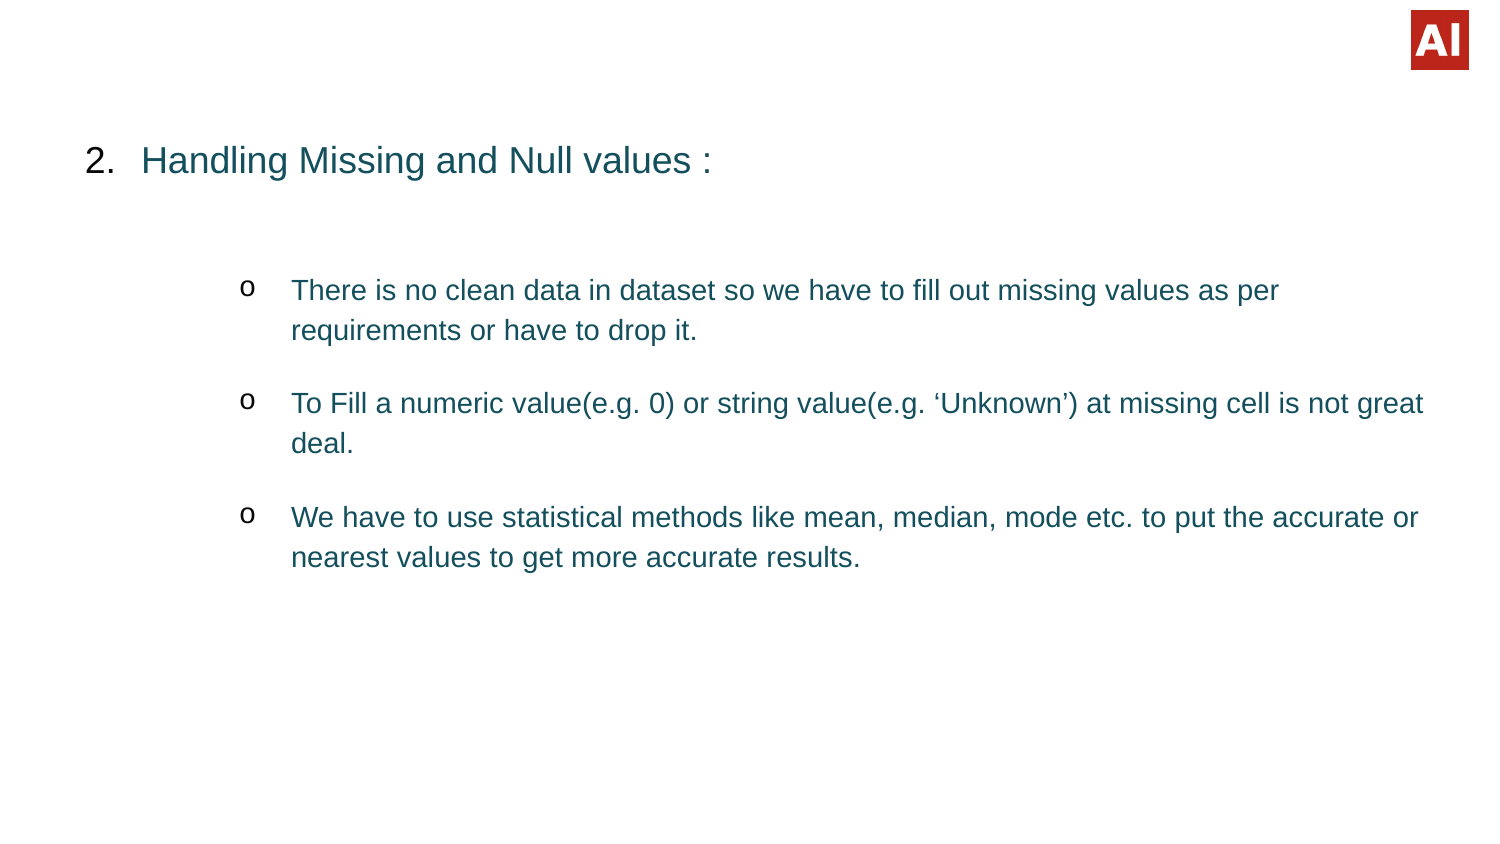

Handling Missing and Null values :

There is no clean data in dataset so we have to fill out missing values as per requirements or have to drop it.
To Fill a numeric value(e.g. 0) or string value(e.g. ‘Unknown’) at missing cell is not great deal.
We have to use statistical methods like mean, median, mode etc. to put the accurate or nearest values to get more accurate results.